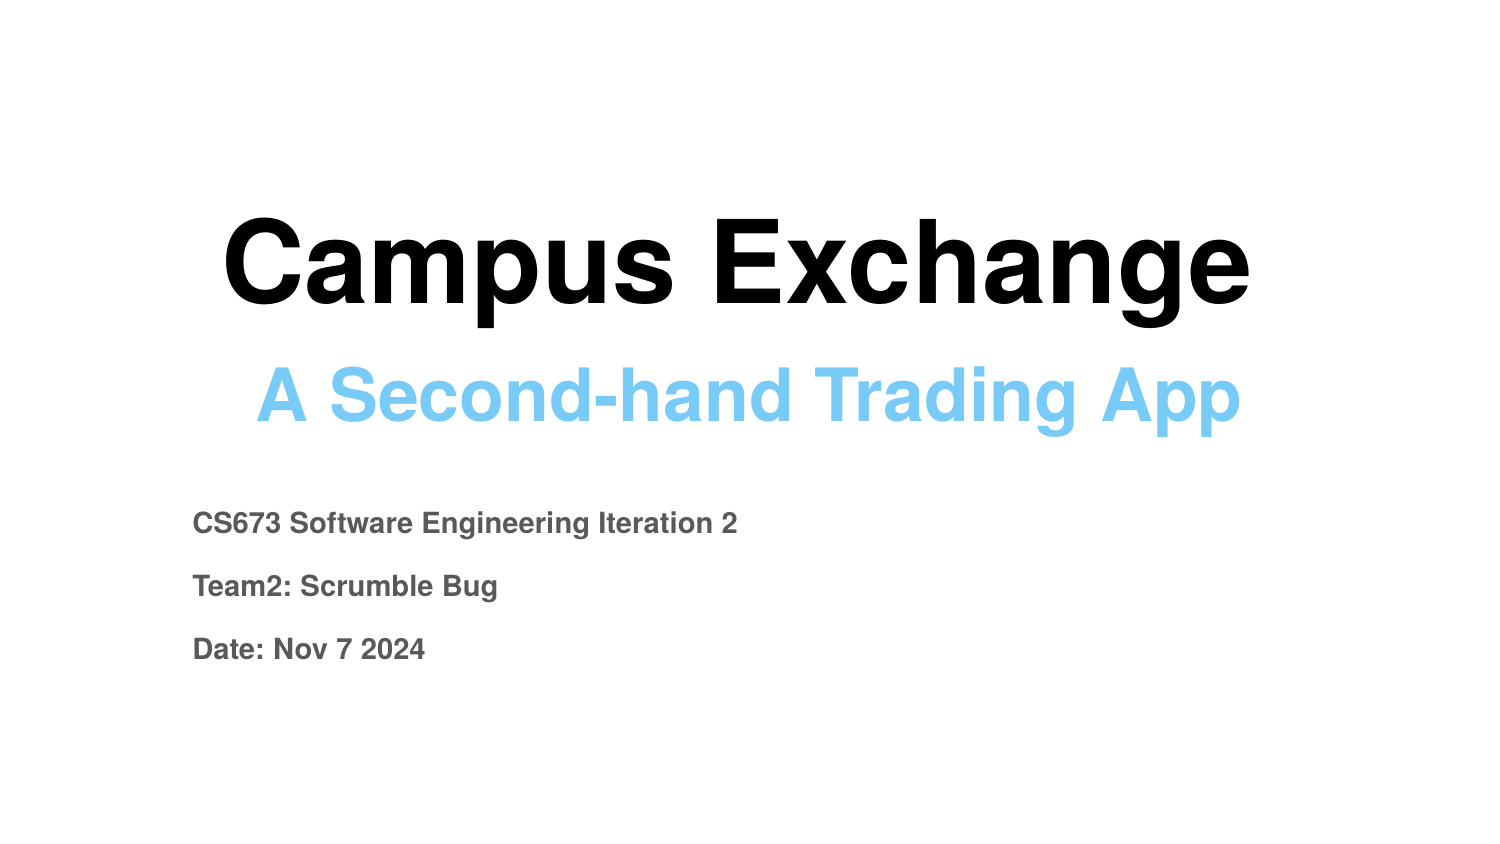

# Campus Exchange
A Second-hand Trading App
CS673 Software Engineering Iteration 2
Team2: Scrumble Bug
Date: Nov 7 2024